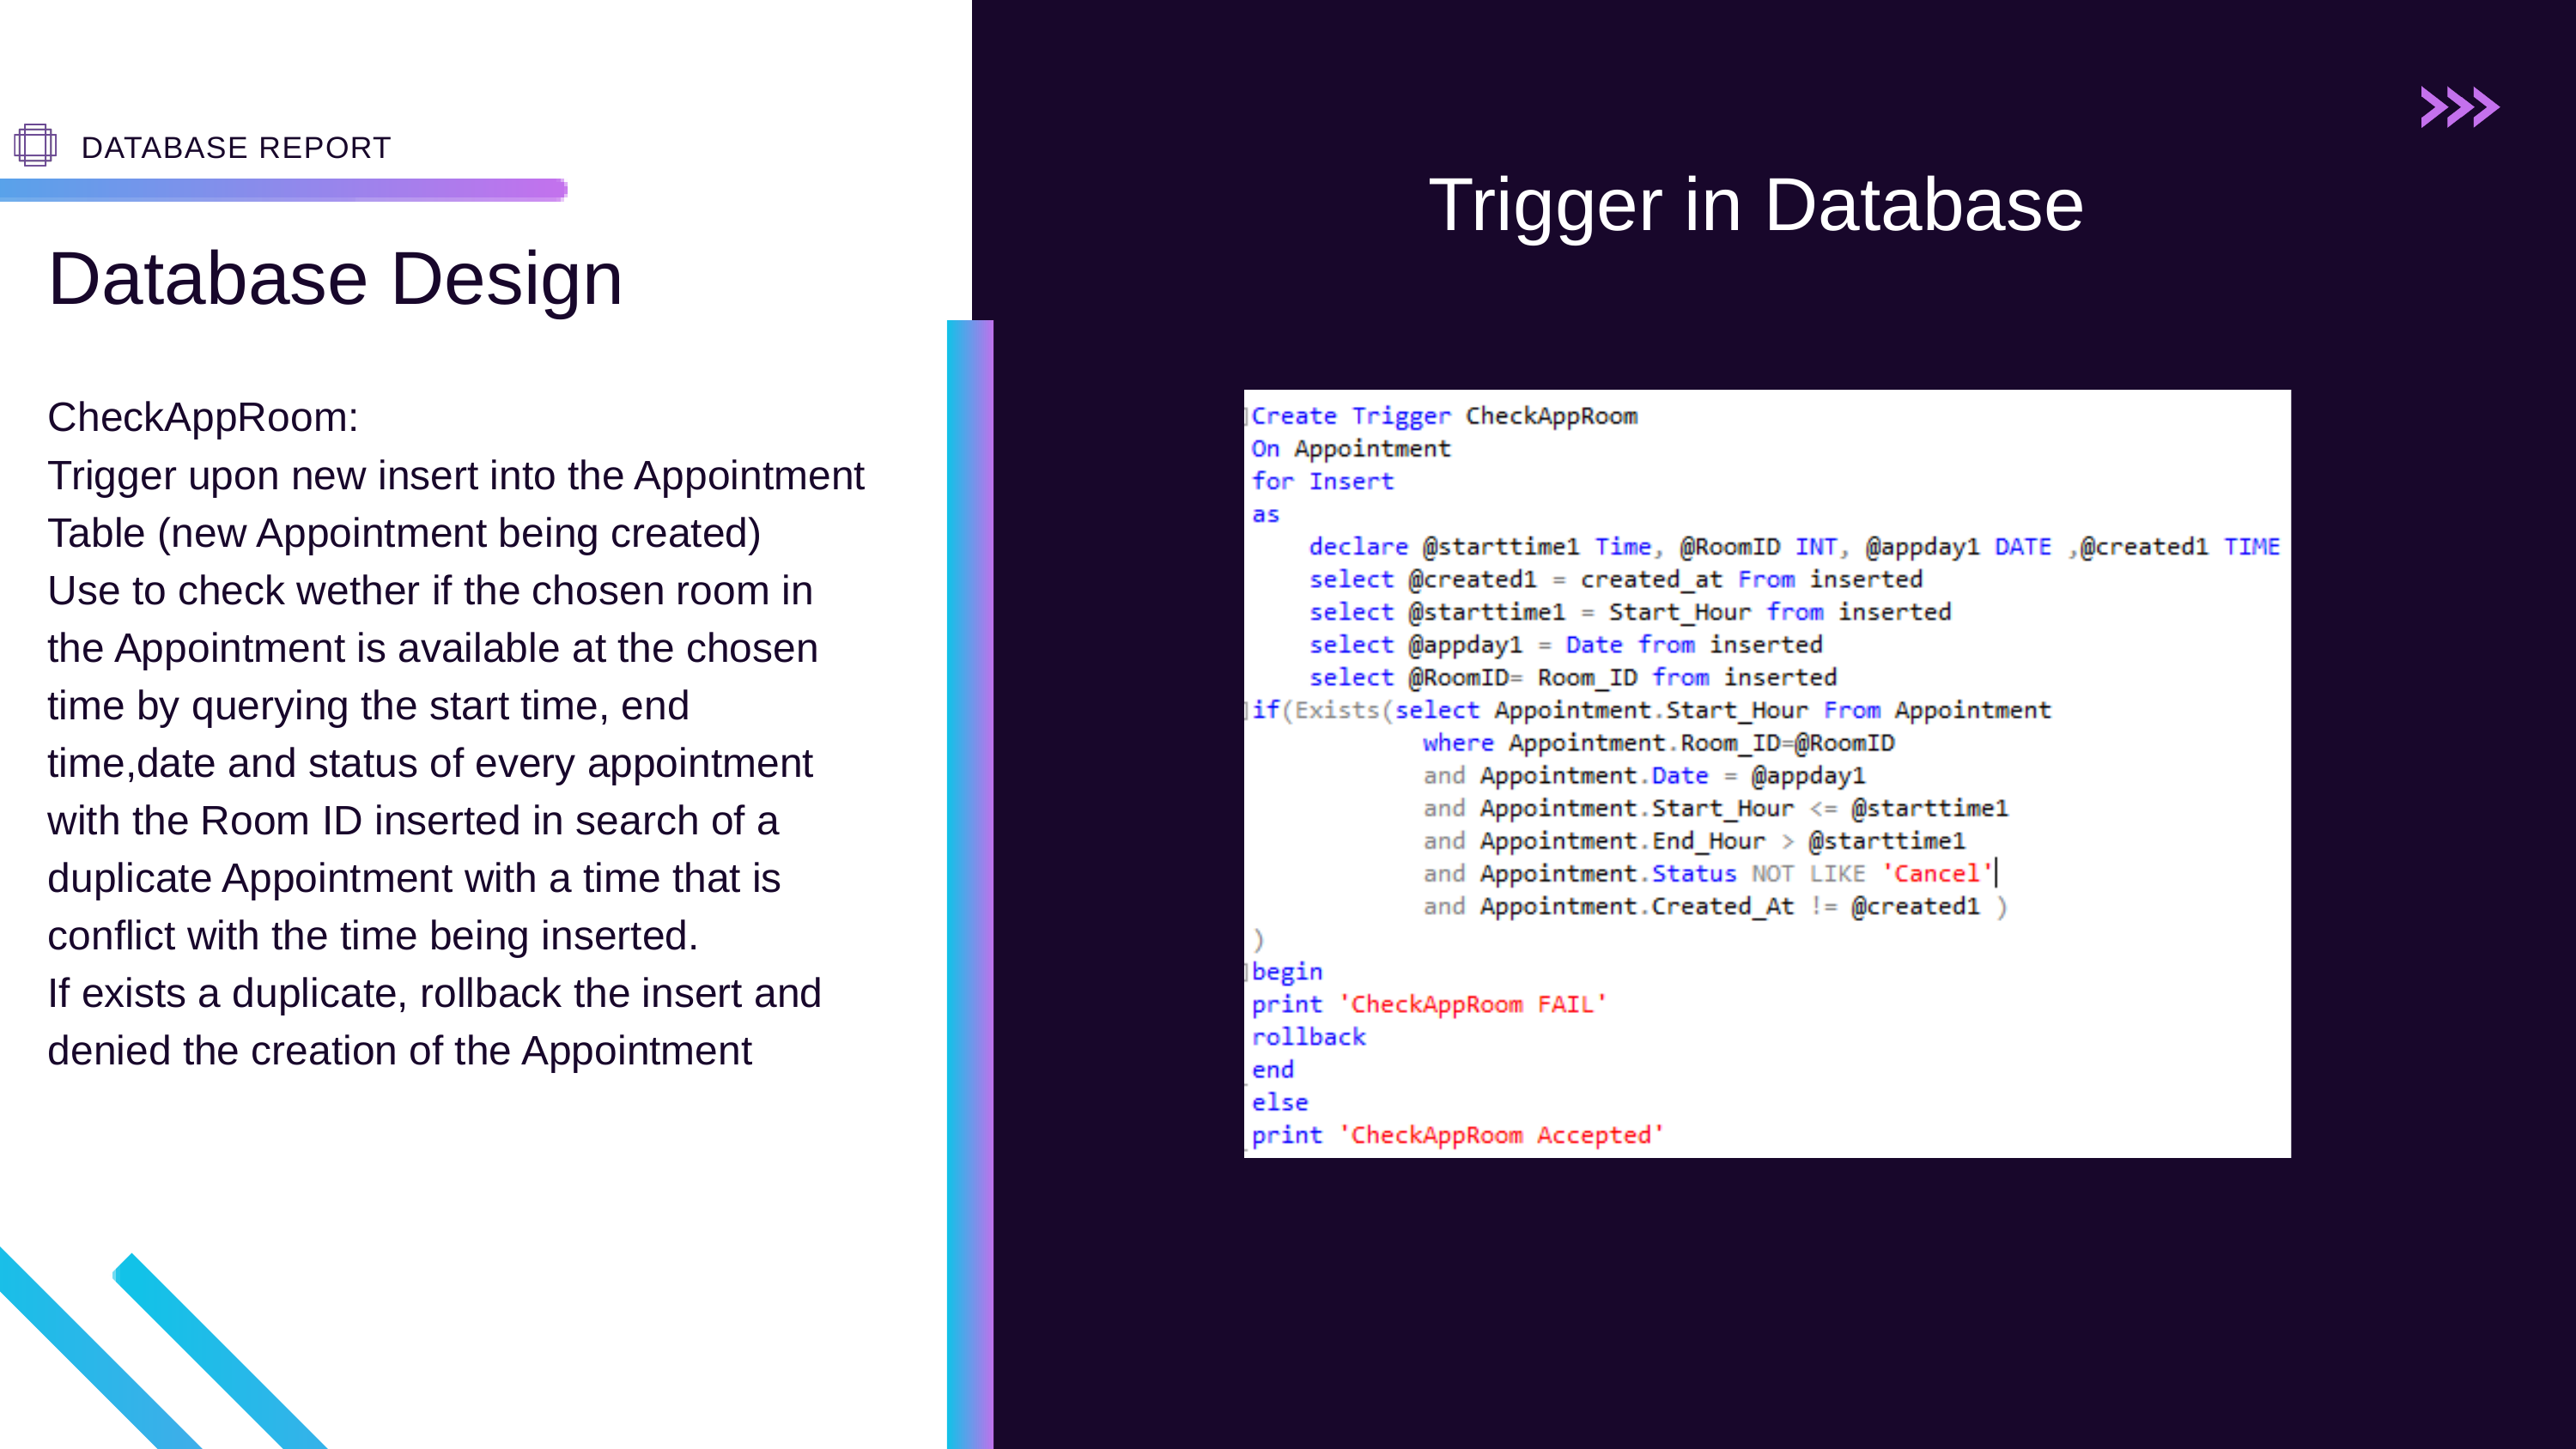

DATABASE REPORT
Trigger in Database

Database Design
CheckAppRoom:
Trigger upon new insert into the Appointment Table (new Appointment being created)
Use to check wether if the chosen room in the Appointment is available at the chosen time by querying the start time, end time,date and status of every appointment with the Room ID inserted in search of a duplicate Appointment with a time that is conflict with the time being inserted.
If exists a duplicate, rollback the insert and denied the creation of the Appointment